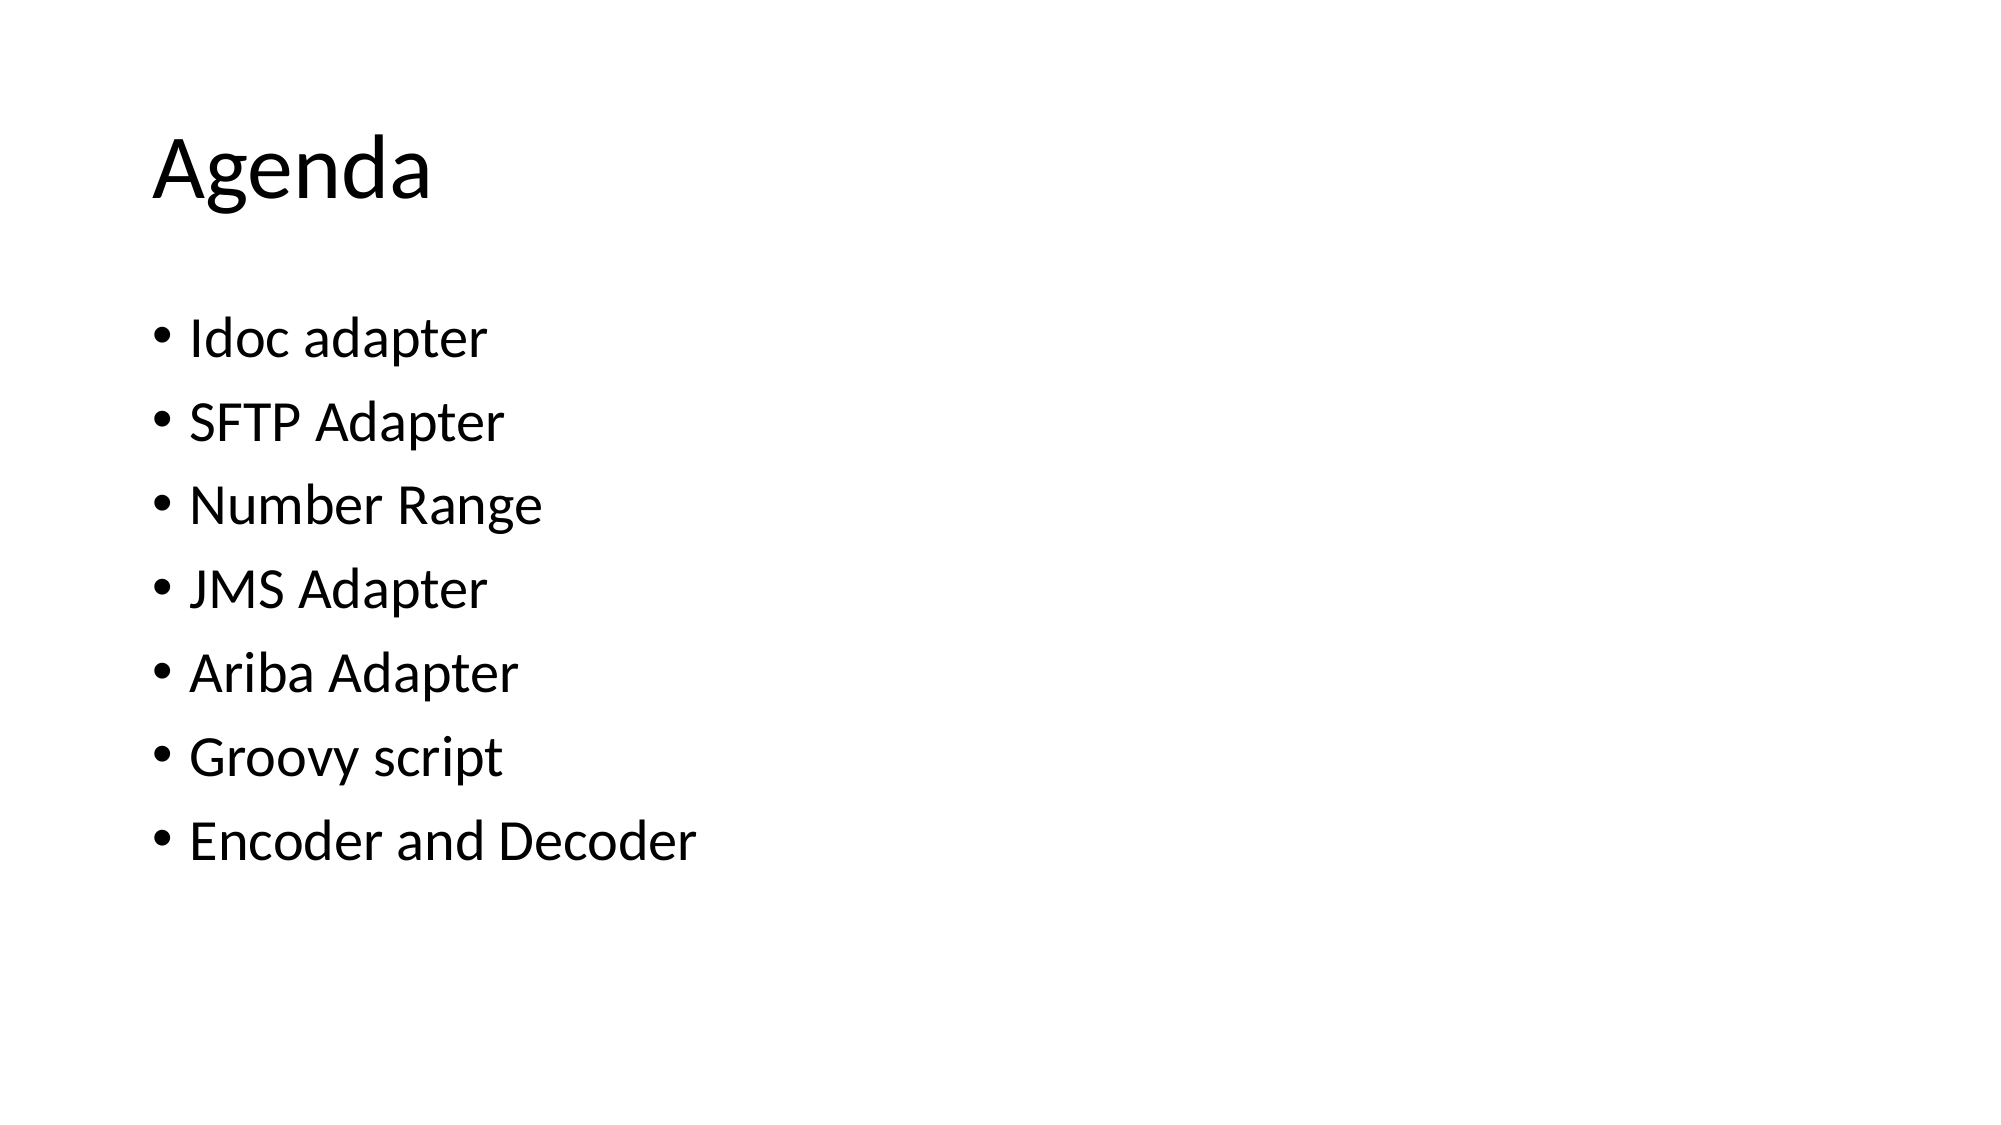

# Agenda
Idoc adapter
SFTP Adapter
Number Range
JMS Adapter
Ariba Adapter
Groovy script
Encoder and Decoder